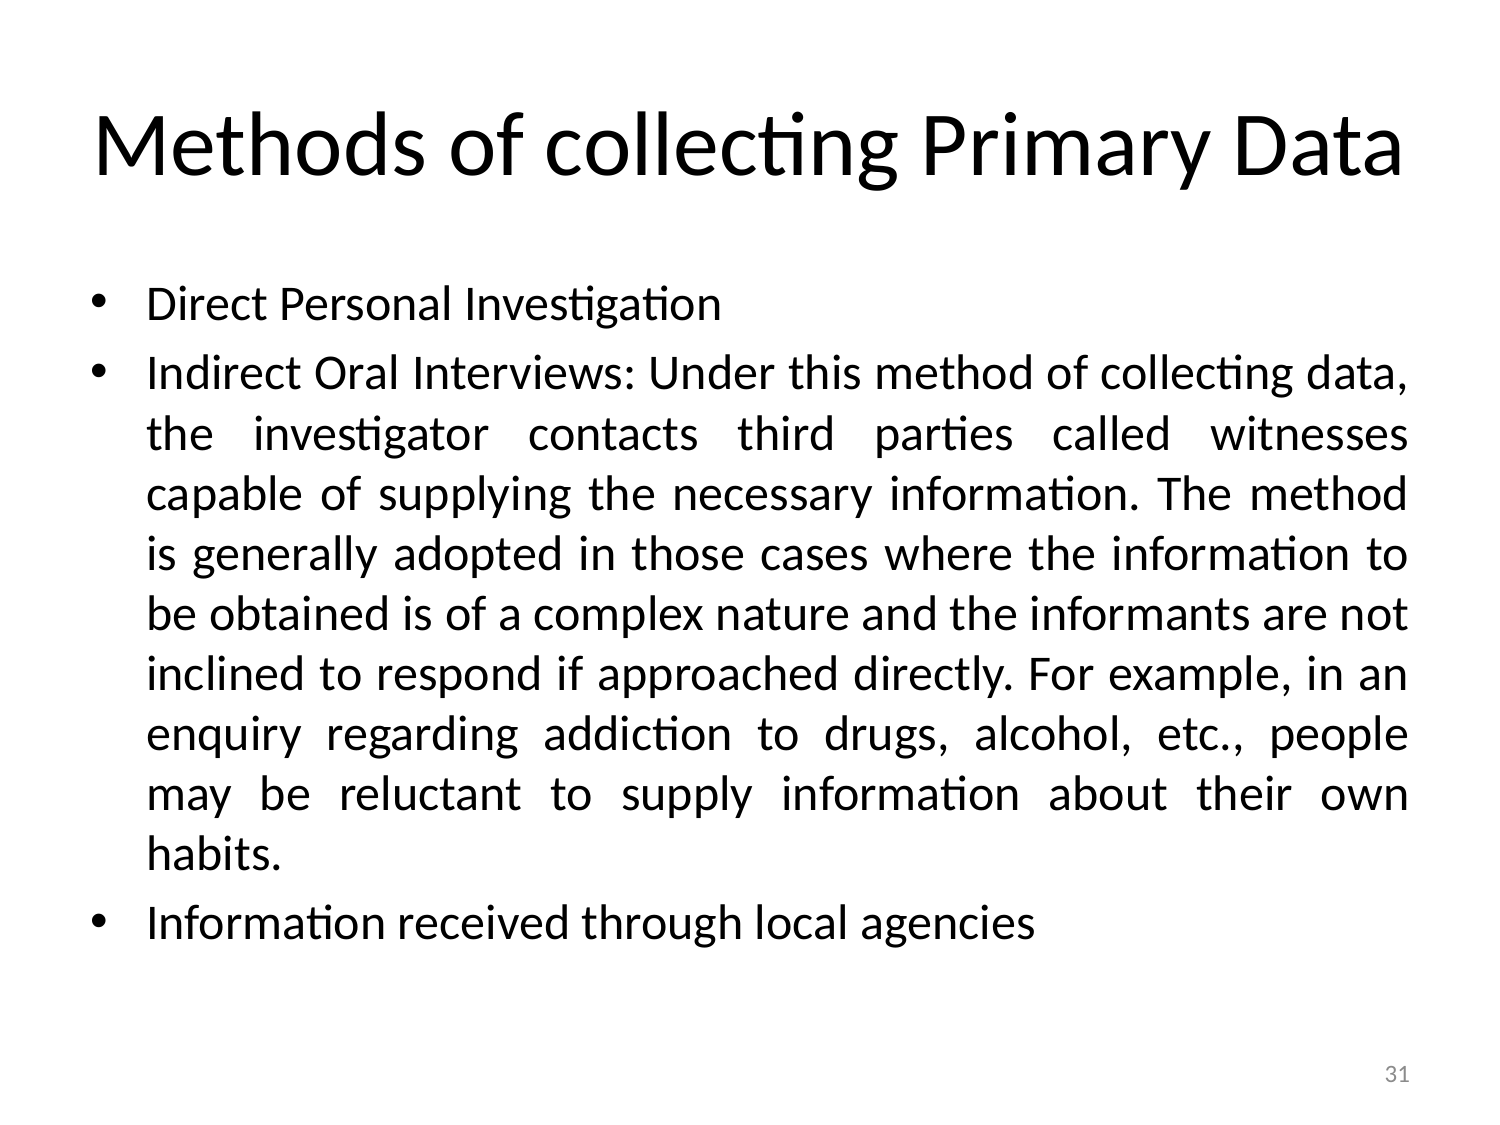

# Methods of collecting Primary Data
Direct Personal Investigation
Indirect Oral Interviews: Under this method of collecting data, the investigator contacts third parties called witnesses capable of supplying the necessary information. The method is generally adopted in those cases where the information to be obtained is of a complex nature and the informants are not inclined to respond if approached directly. For example, in an enquiry regarding addiction to drugs, alcohol, etc., people may be reluctant to supply information about their own habits.
Information received through local agencies

31